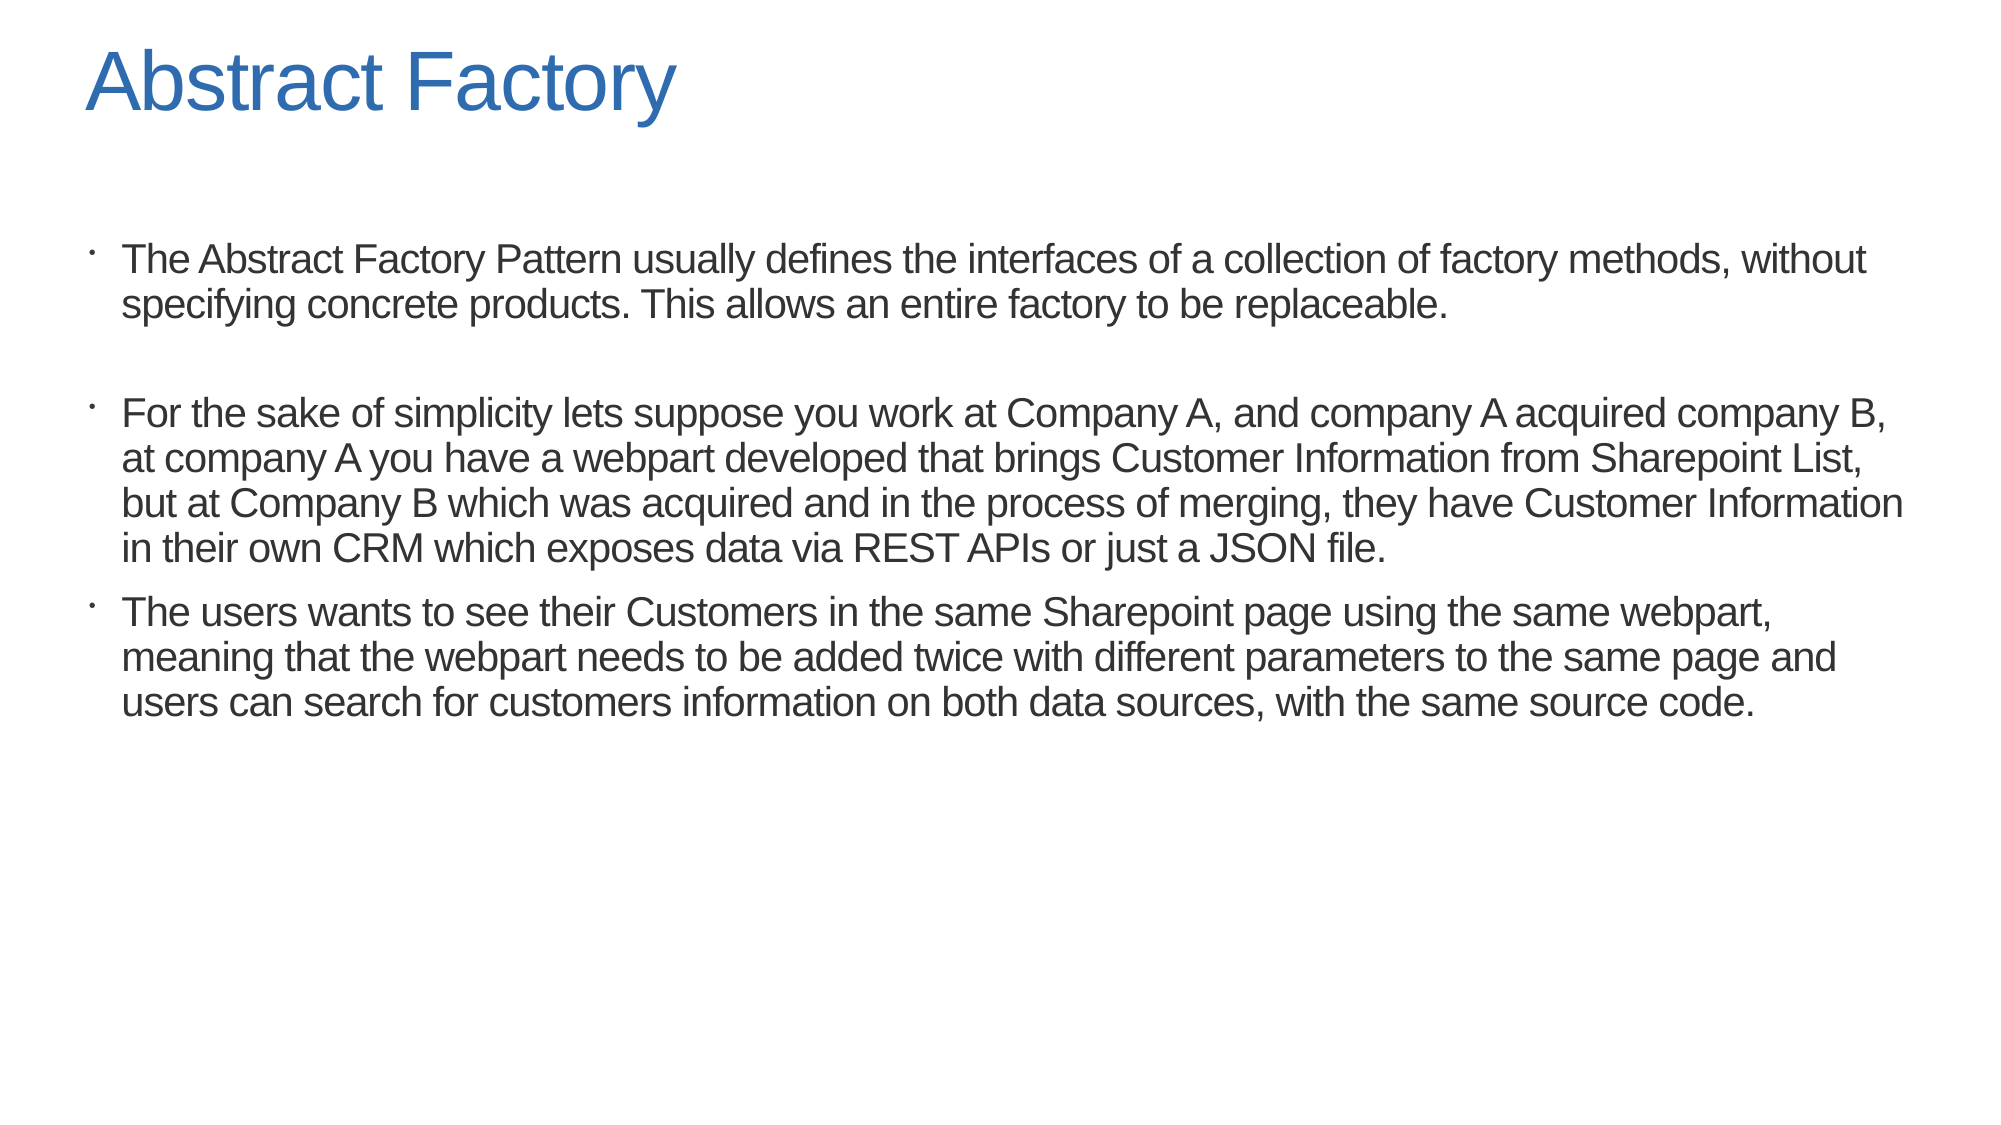

# Abstract Factory
The Abstract Factory Pattern usually defines the interfaces of a collection of factory methods, without specifying concrete products. This allows an entire factory to be replaceable.

For the sake of simplicity lets suppose you work at Company A, and company A acquired company B, at company A you have a webpart developed that brings Customer Information from Sharepoint List, but at Company B which was acquired and in the process of merging, they have Customer Information in their own CRM which exposes data via REST APIs or just a JSON file.
The users wants to see their Customers in the same Sharepoint page using the same webpart, meaning that the webpart needs to be added twice with different parameters to the same page and users can search for customers information on both data sources, with the same source code.